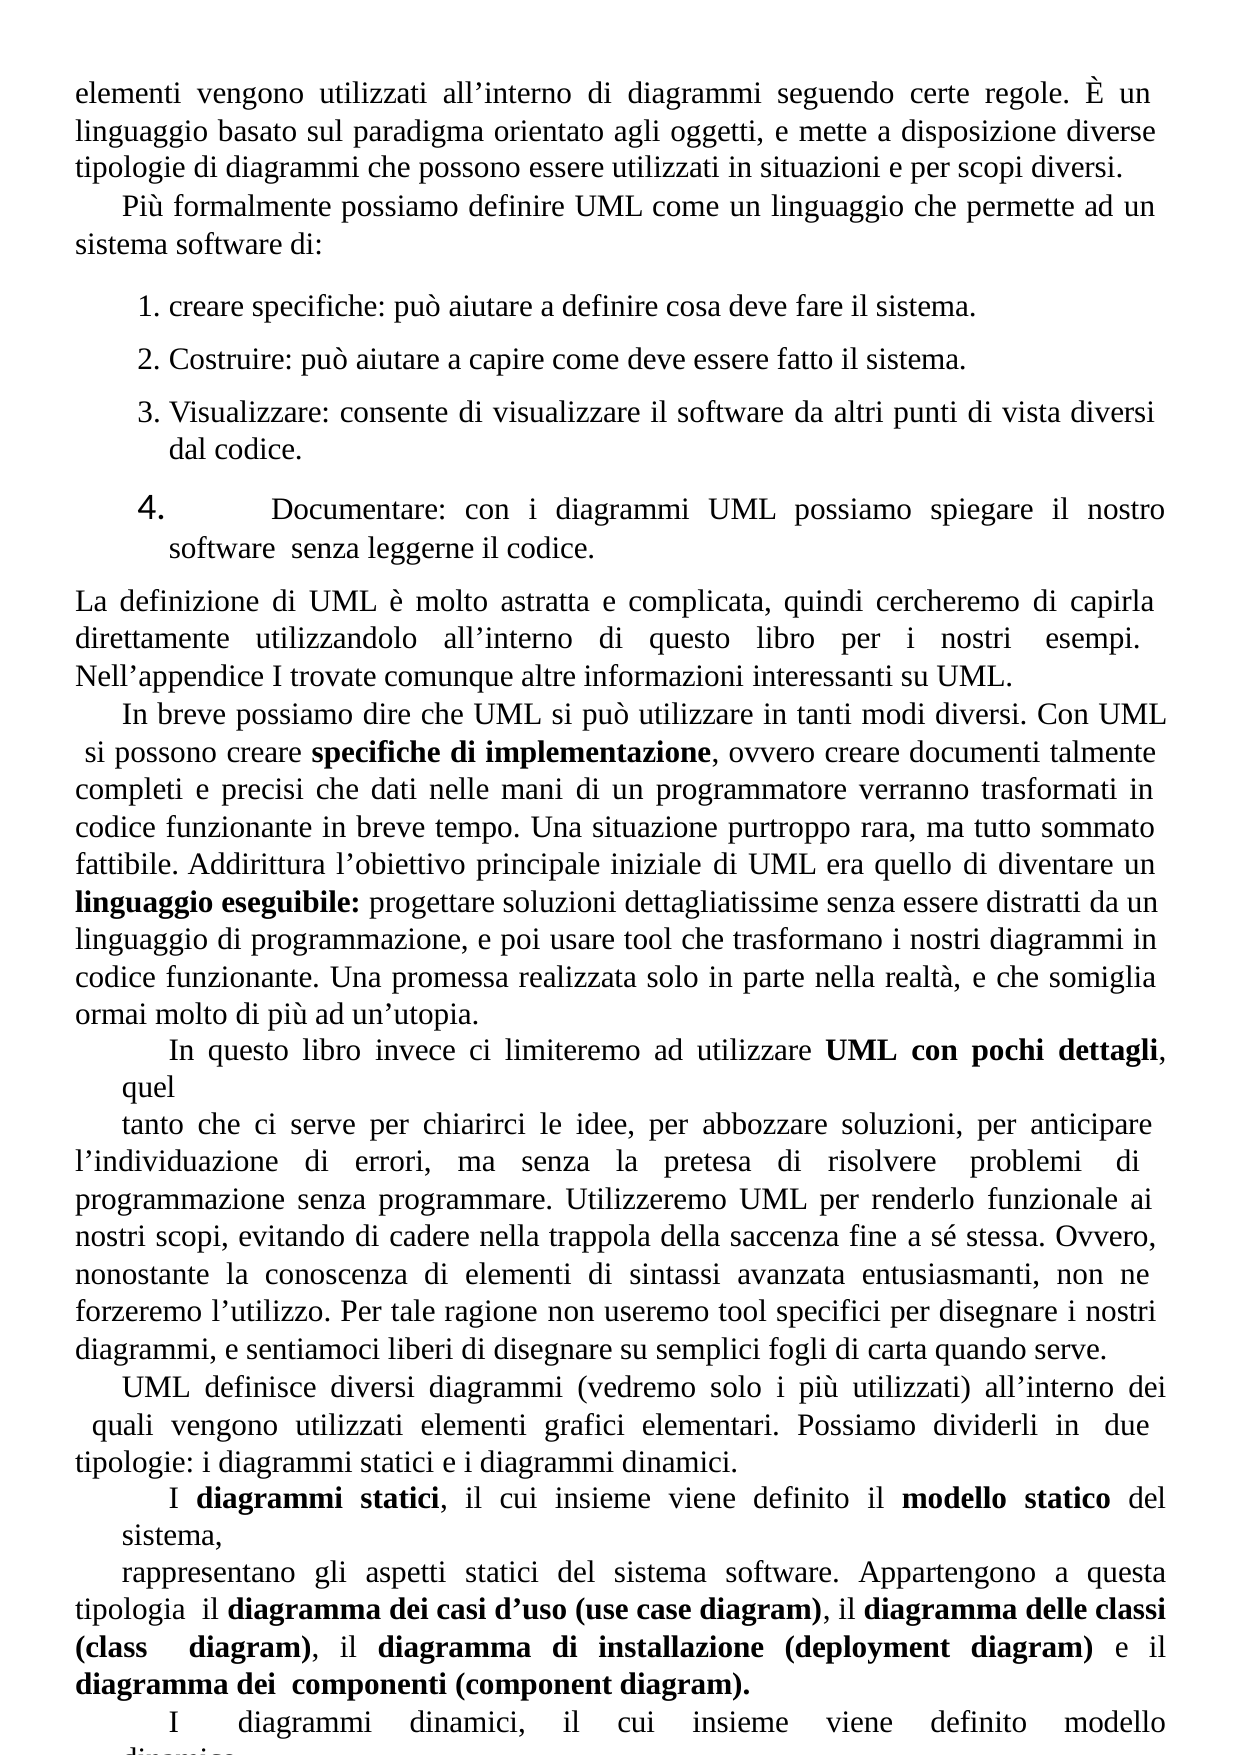

elementi vengono utilizzati all’interno di diagrammi seguendo certe regole. È un  linguaggio basato sul paradigma orientato agli oggetti, e mette a disposizione diverse  tipologie di diagrammi che possono essere utilizzati in situazioni e per scopi diversi.
Più formalmente possiamo definire UML come un linguaggio che permette ad un  sistema software di:
creare specifiche: può aiutare a definire cosa deve fare il sistema.
Costruire: può aiutare a capire come deve essere fatto il sistema.
Visualizzare: consente di visualizzare il software da altri punti di vista diversi  dal codice.
	Documentare: con i diagrammi UML possiamo spiegare il nostro software  senza leggerne il codice.
La definizione di UML è molto astratta e complicata, quindi cercheremo di capirla  direttamente utilizzandolo all’interno di questo libro per i nostri esempi.  Nell’appendice I trovate comunque altre informazioni interessanti su UML.
In breve possiamo dire che UML si può utilizzare in tanti modi diversi. Con UML  si possono creare specifiche di implementazione, ovvero creare documenti talmente  completi e precisi che dati nelle mani di un programmatore verranno trasformati in  codice funzionante in breve tempo. Una situazione purtroppo rara, ma tutto sommato  fattibile. Addirittura l’obiettivo principale iniziale di UML era quello di diventare un  linguaggio eseguibile: progettare soluzioni dettagliatissime senza essere distratti da un  linguaggio di programmazione, e poi usare tool che trasformano i nostri diagrammi in  codice funzionante. Una promessa realizzata solo in parte nella realtà, e che somiglia  ormai molto di più ad un’utopia.
In questo libro invece ci limiteremo ad utilizzare UML con pochi dettagli, quel
tanto che ci serve per chiarirci le idee, per abbozzare soluzioni, per anticipare  l’individuazione di errori, ma senza la pretesa di risolvere problemi di  programmazione senza programmare. Utilizzeremo UML per renderlo funzionale ai  nostri scopi, evitando di cadere nella trappola della saccenza fine a sé stessa. Ovvero,  nonostante la conoscenza di elementi di sintassi avanzata entusiasmanti, non ne  forzeremo l’utilizzo. Per tale ragione non useremo tool specifici per disegnare i nostri  diagrammi, e sentiamoci liberi di disegnare su semplici fogli di carta quando serve.
UML definisce diversi diagrammi (vedremo solo i più utilizzati) all’interno dei  quali vengono utilizzati elementi grafici elementari. Possiamo dividerli in due  tipologie: i diagrammi statici e i diagrammi dinamici.
I diagrammi statici, il cui insieme viene definito il modello statico del sistema,
rappresentano gli aspetti statici del sistema software. Appartengono a questa tipologia  il diagramma dei casi d’uso (use case diagram), il diagramma delle classi (class  diagram), il diagramma di installazione (deployment diagram) e il diagramma dei  componenti (component diagram).
I   diagrammi dinamici, il cui insieme viene definito modello dinamico,